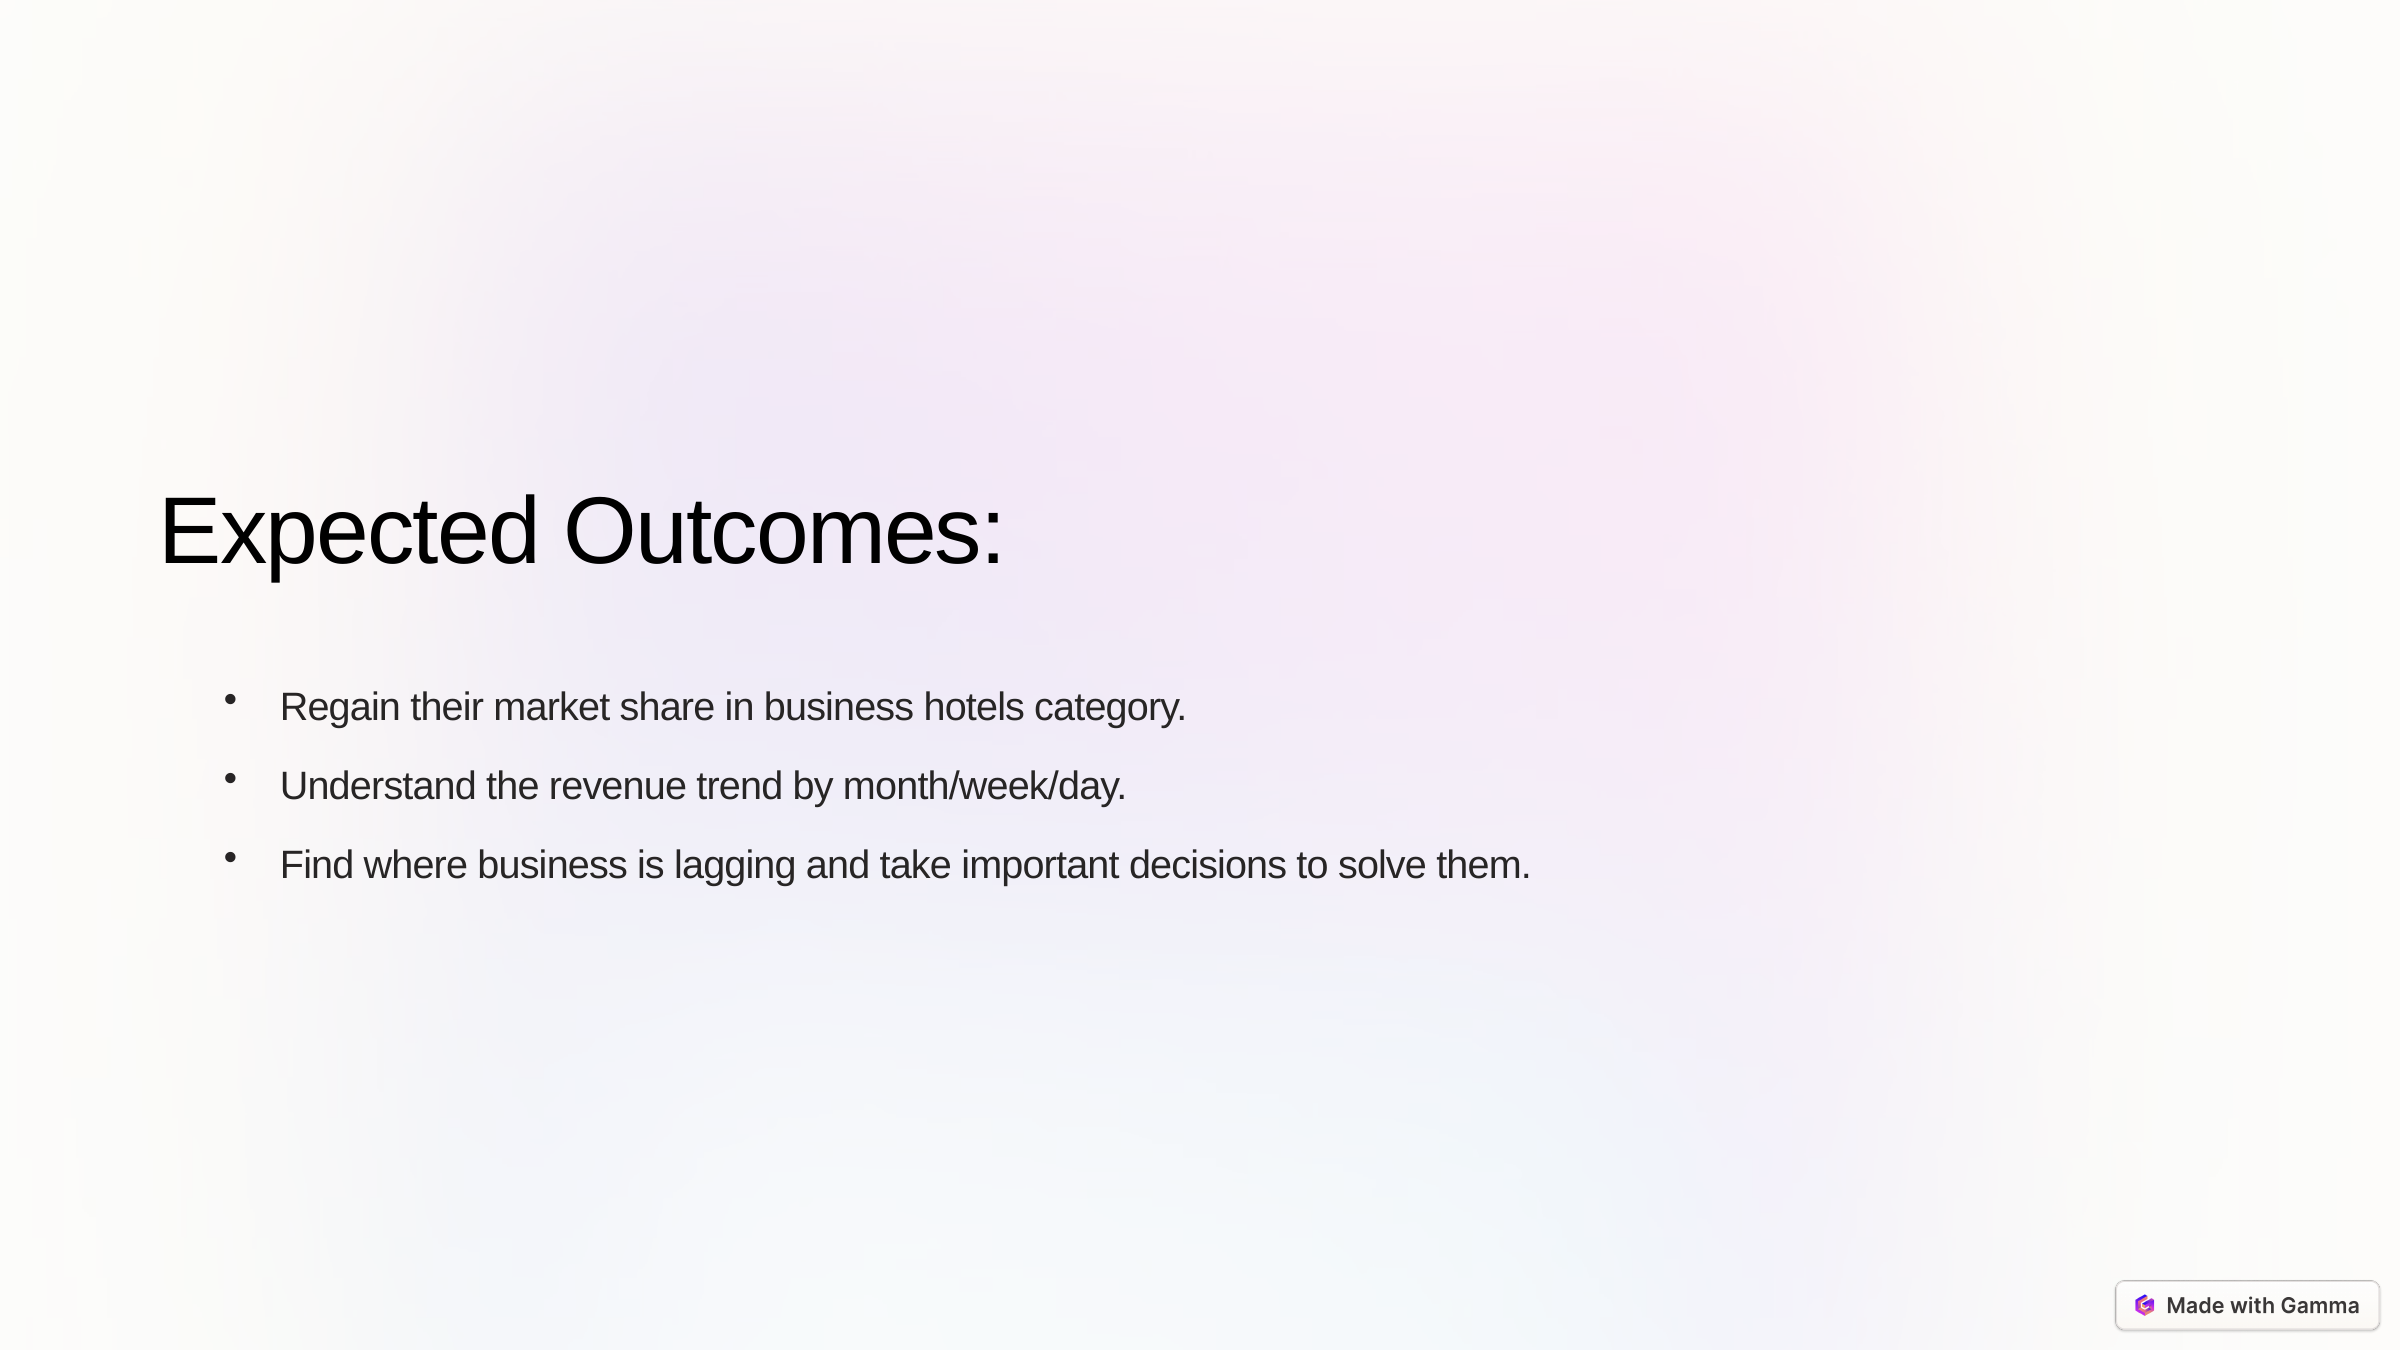

Expected Outcomes:
Regain their market share in business hotels category.
Understand the revenue trend by month/week/day.
Find where business is lagging and take important decisions to solve them.